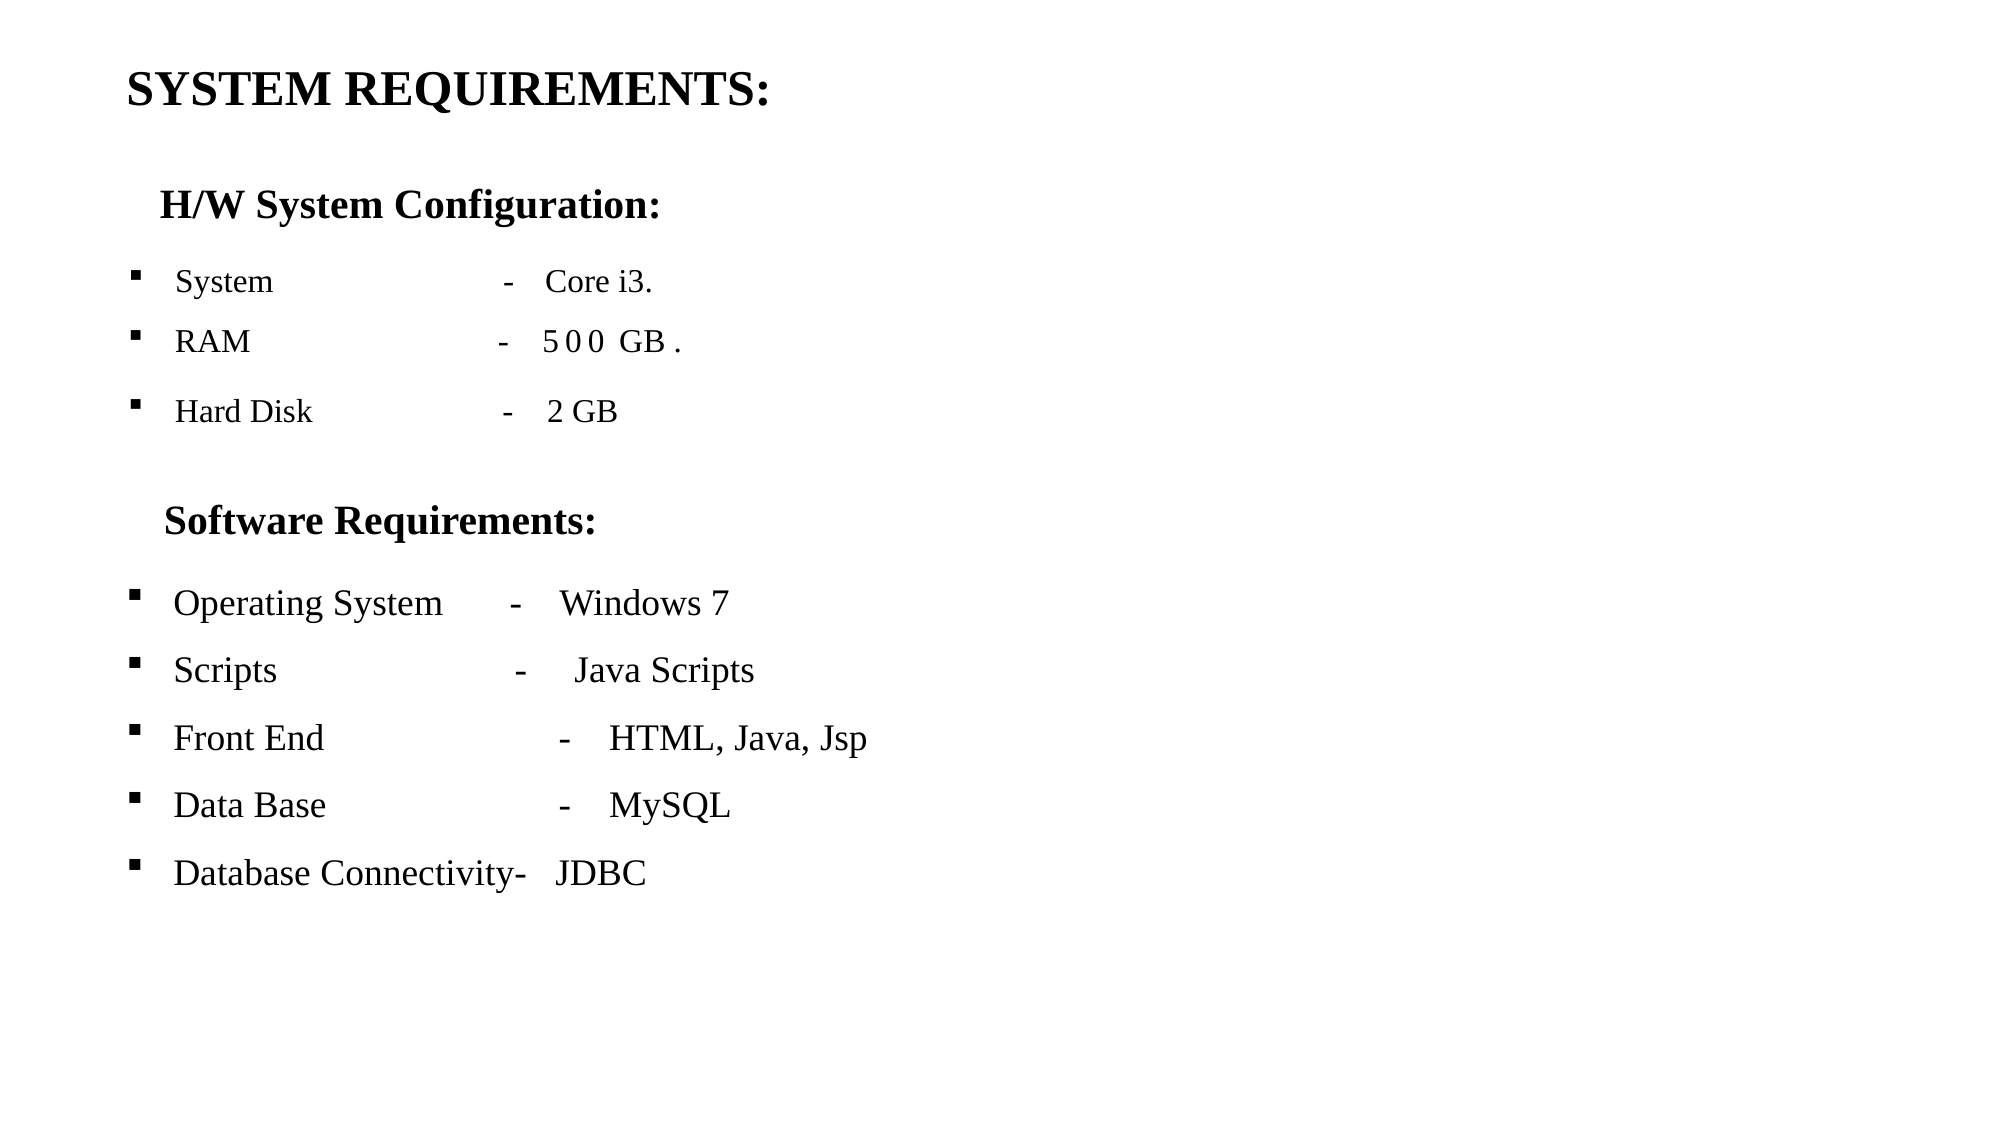

SYSTEM REQUIREMENTS:
   H/W System Configuration:

System                           -   Core i3.
RAM                              -    500 GB .
Hard Disk                       -    2 GB
Software Requirements:
Operating System       -    Windows 7
Scripts                         -     Java Scripts
Front End	         -    HTML, Java, Jsp
Data Base	         -    MySQL
Database Connectivity-   JDBC